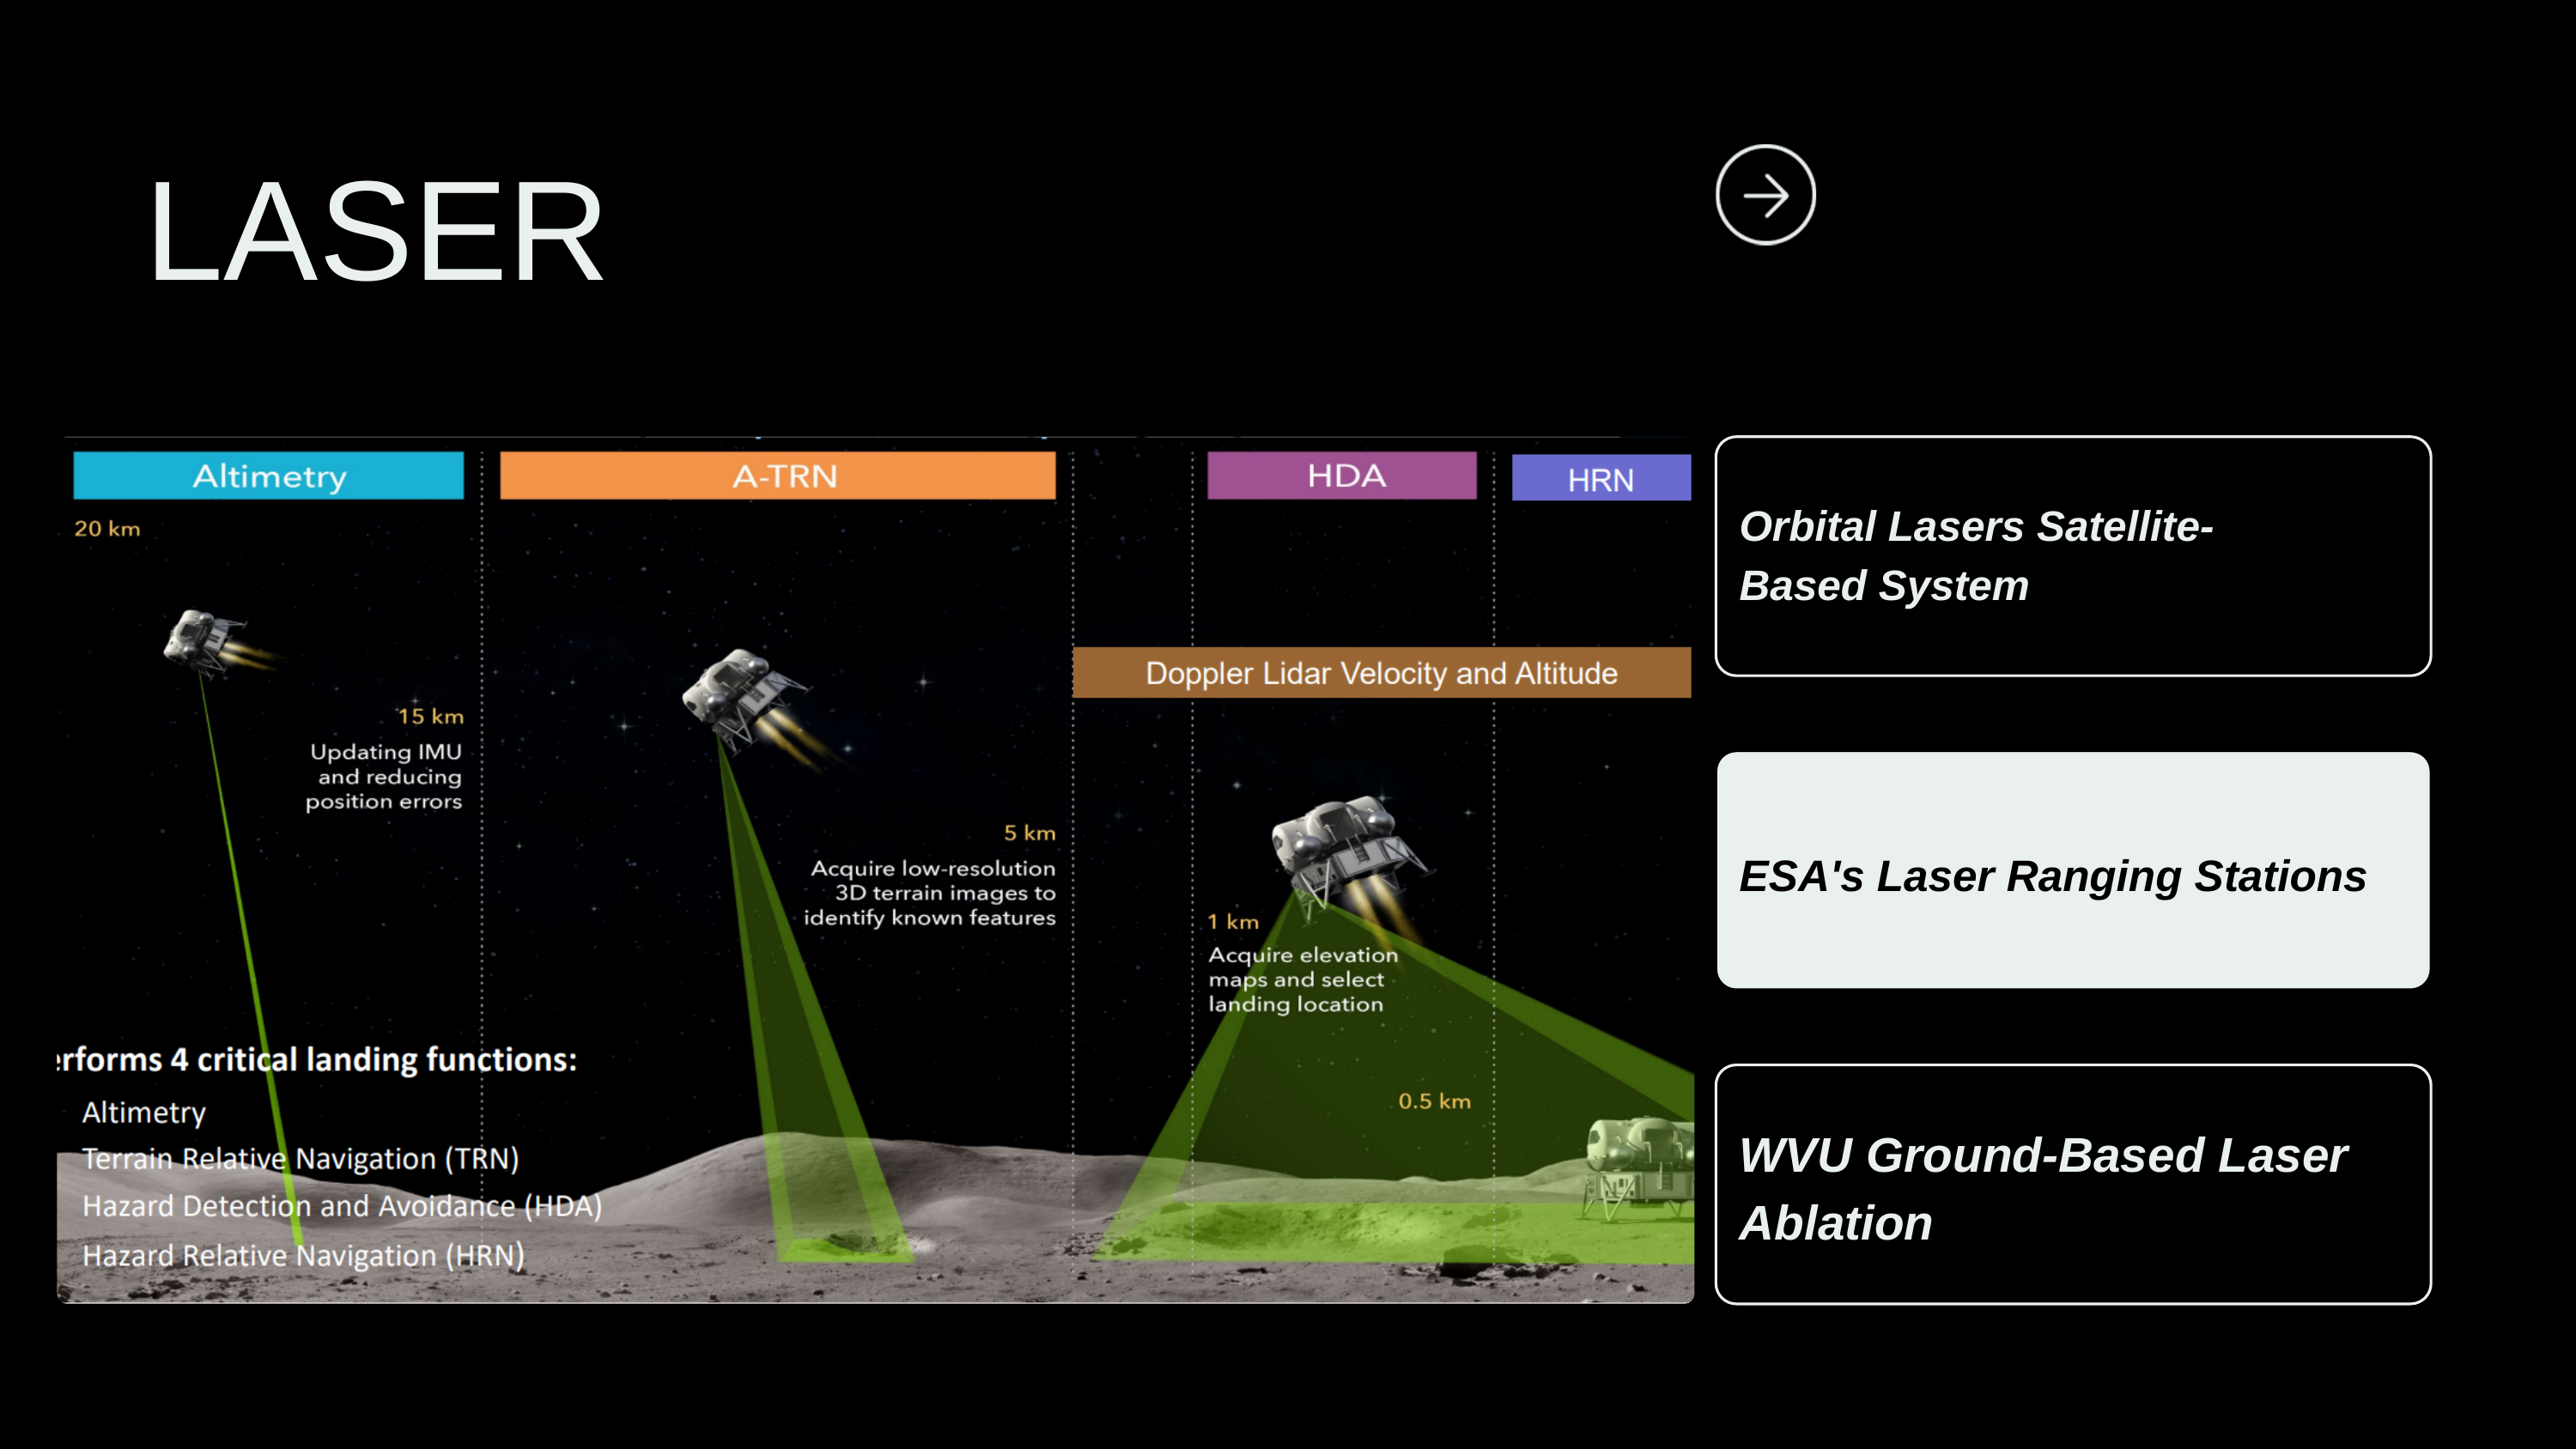

LASER

Orbital Lasers Satellite-
Based System

ESA's Laser Ranging Stations

WVU Ground-Based Laser
Ablation